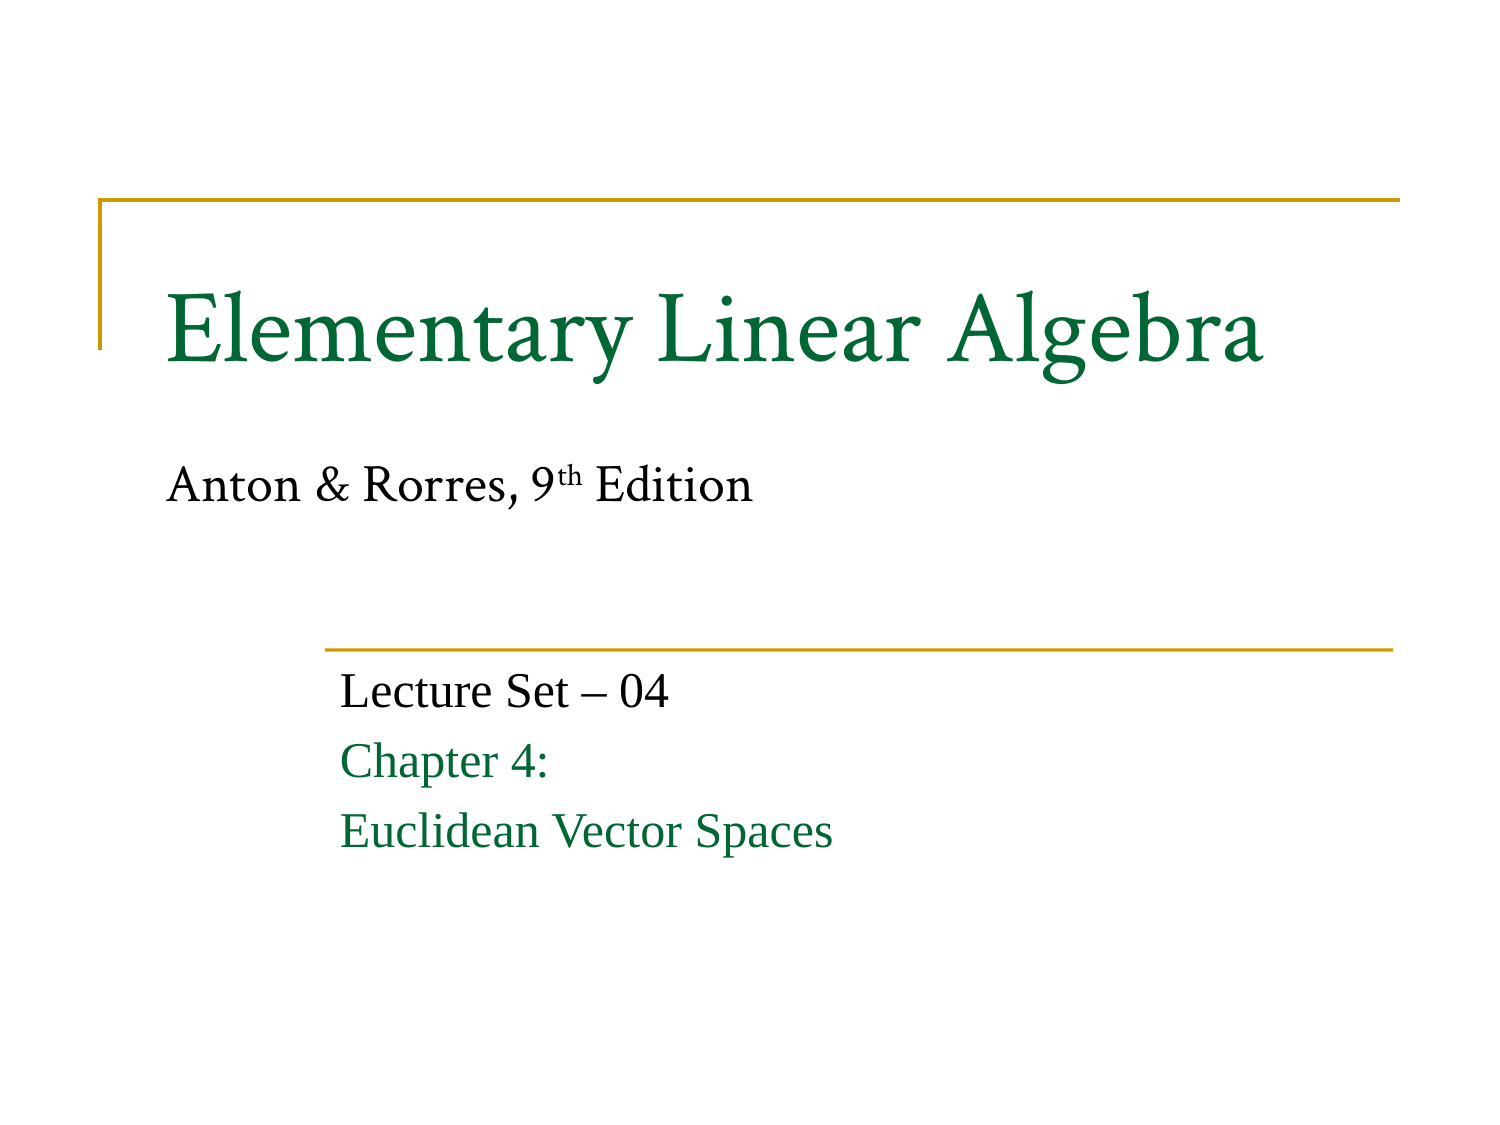

# Elementary Linear Algebra Anton & Rorres, 9th Edition
Lecture Set – 04
Chapter 4:
Euclidean Vector Spaces